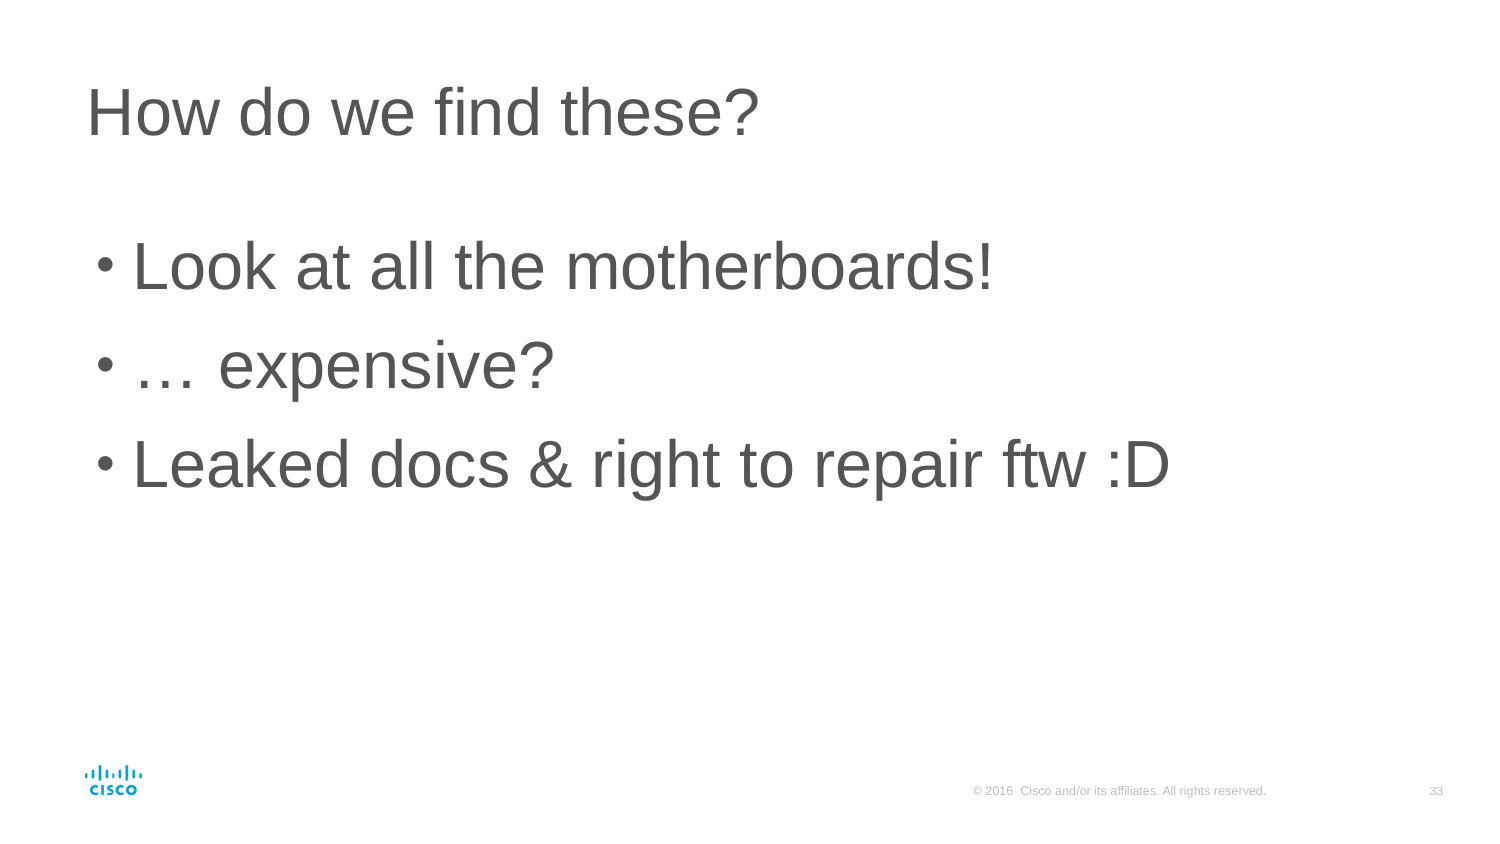

# How do we find these?
Look at all the motherboards!
… expensive?
Leaked docs & right to repair ftw :D